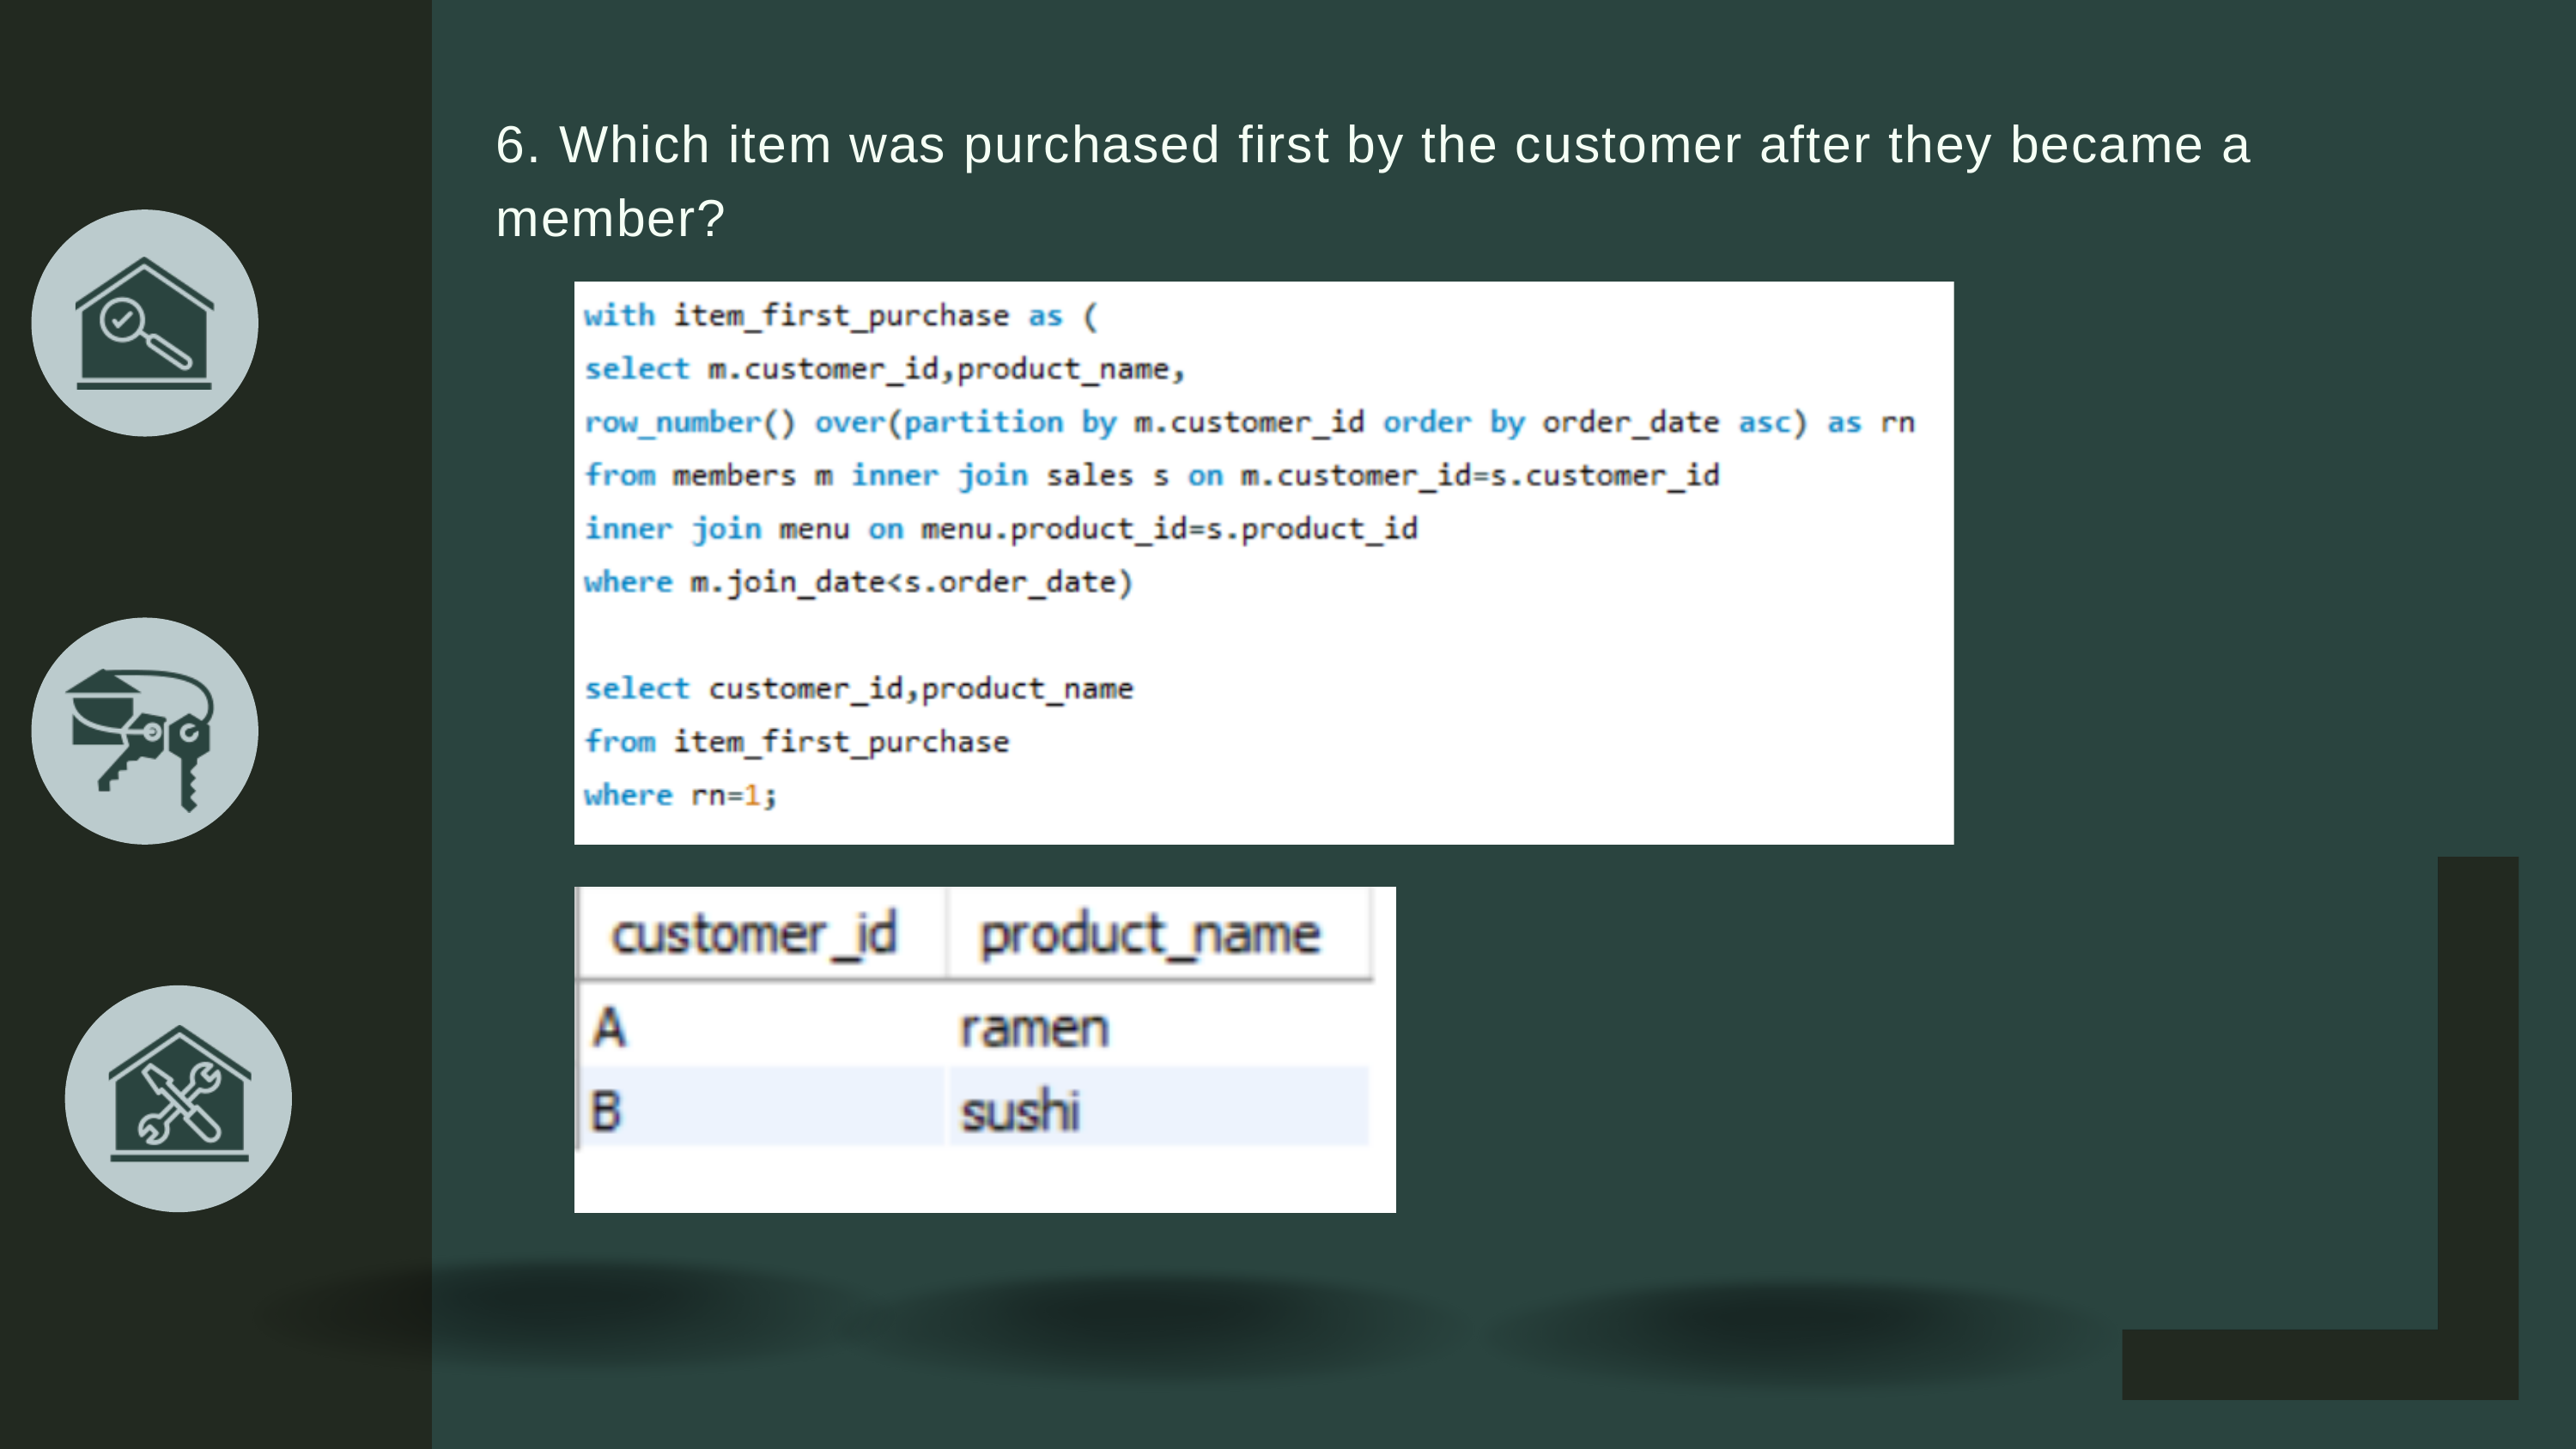

6. Which item was purchased first by the customer after they became a member?